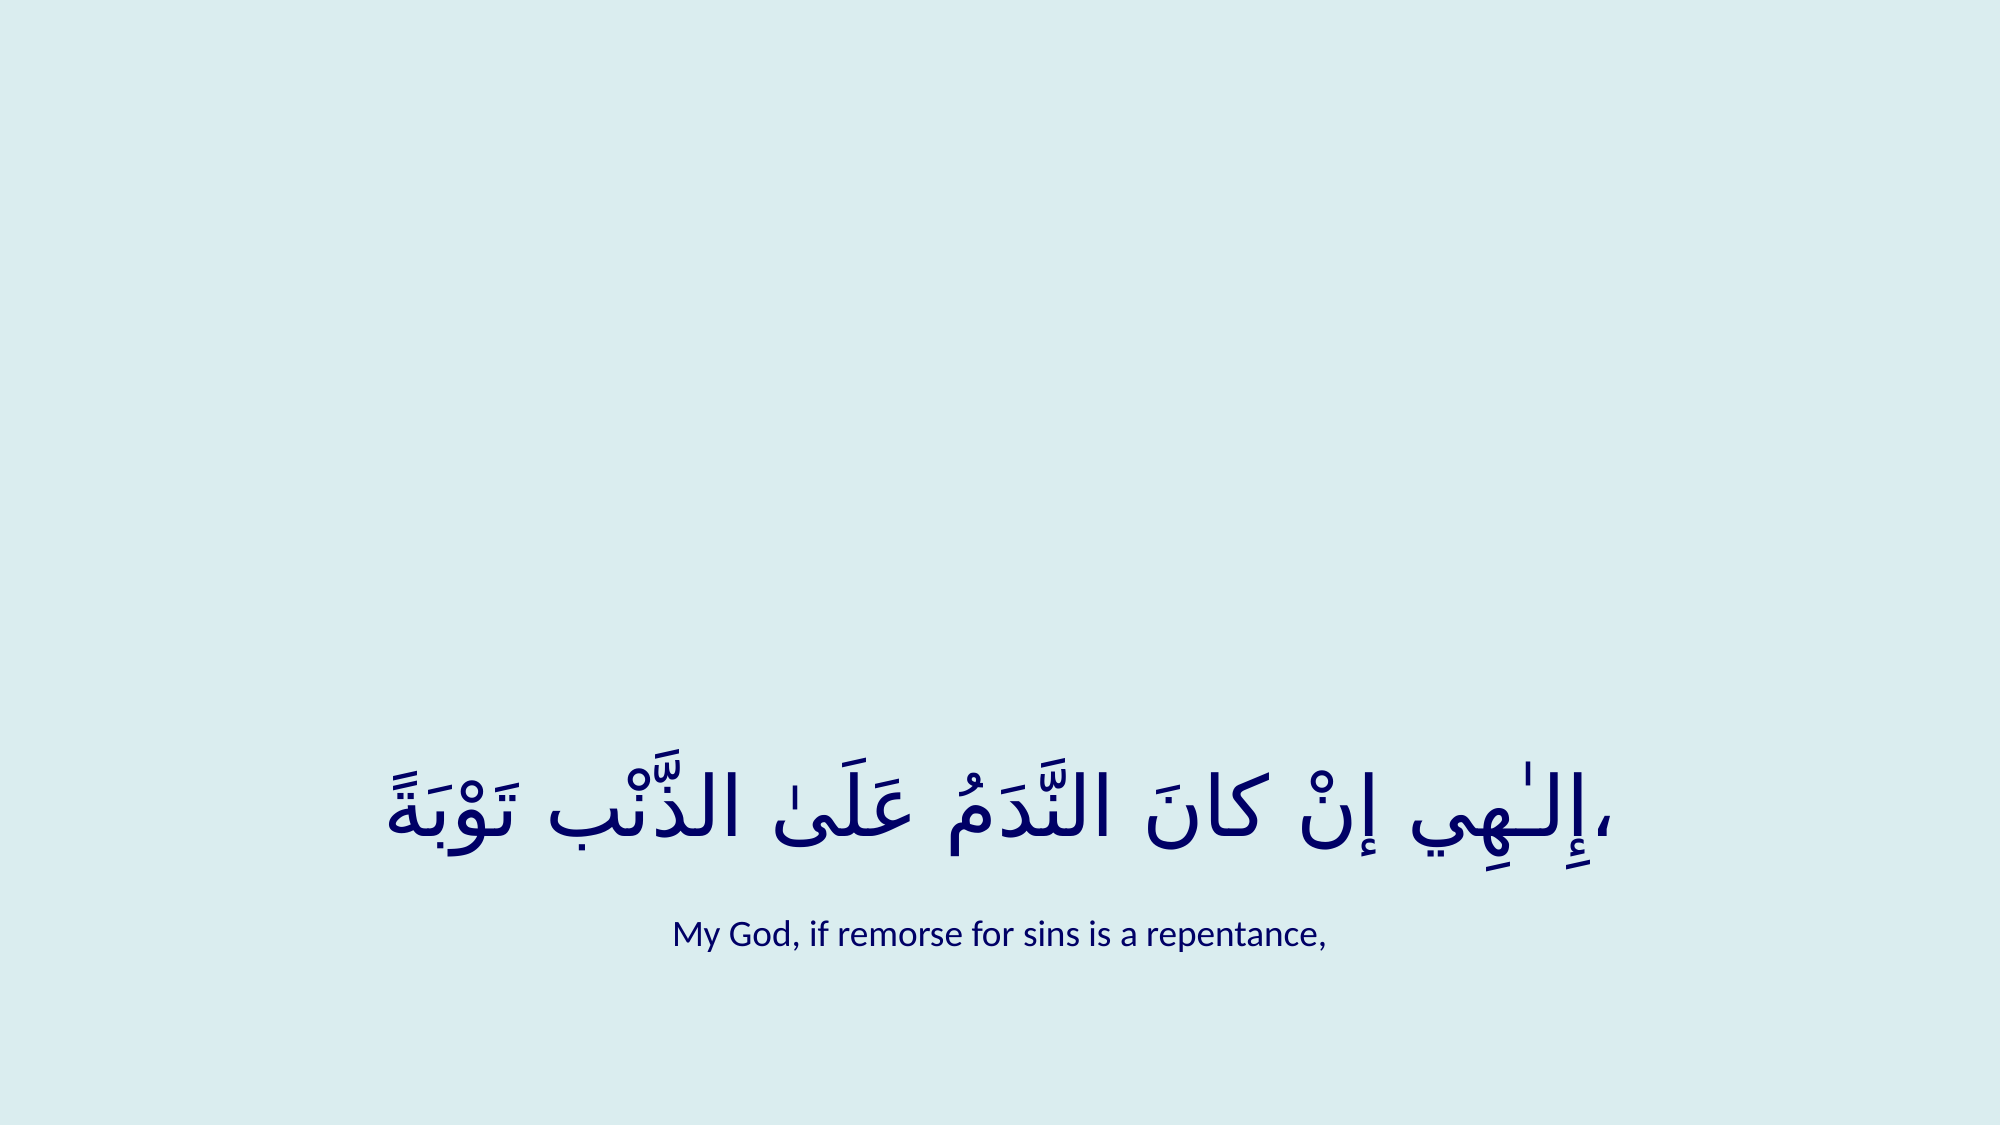

#
إِلـٰهِي إنْ كانَ النَّدَمُ عَلَىٰ الذَّنْب تَوْبَةً،
My God, if remorse for sins is a repentance,